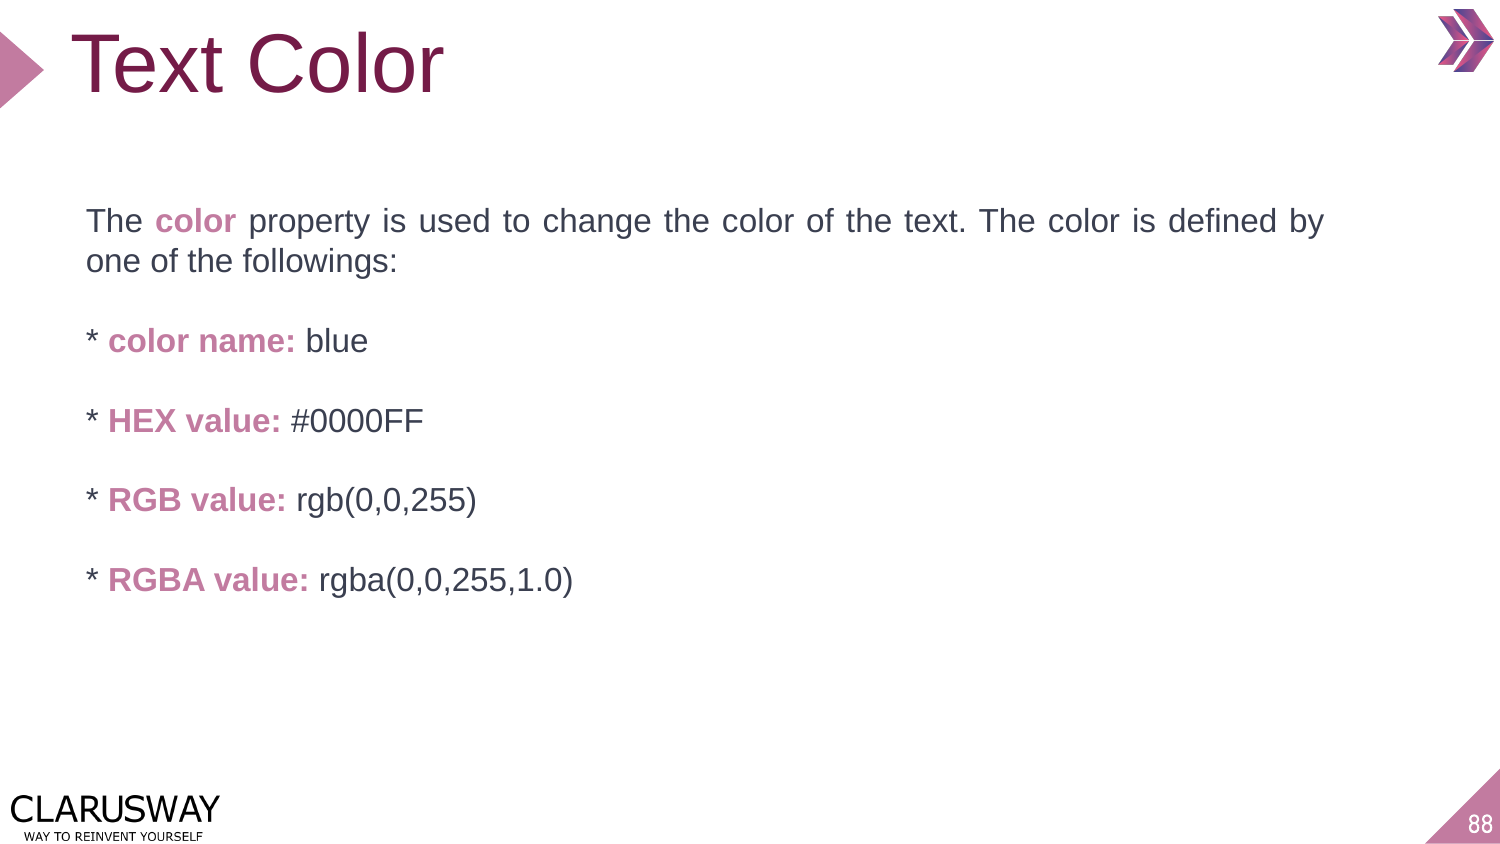

# Text Color
The color property is used to change the color of the text. The color is defined by one of the followings:

* color name: blue

* HEX value: #0000FF

* RGB value: rgb(0,0,255)

* RGBA value: rgba(0,0,255,1.0)

88